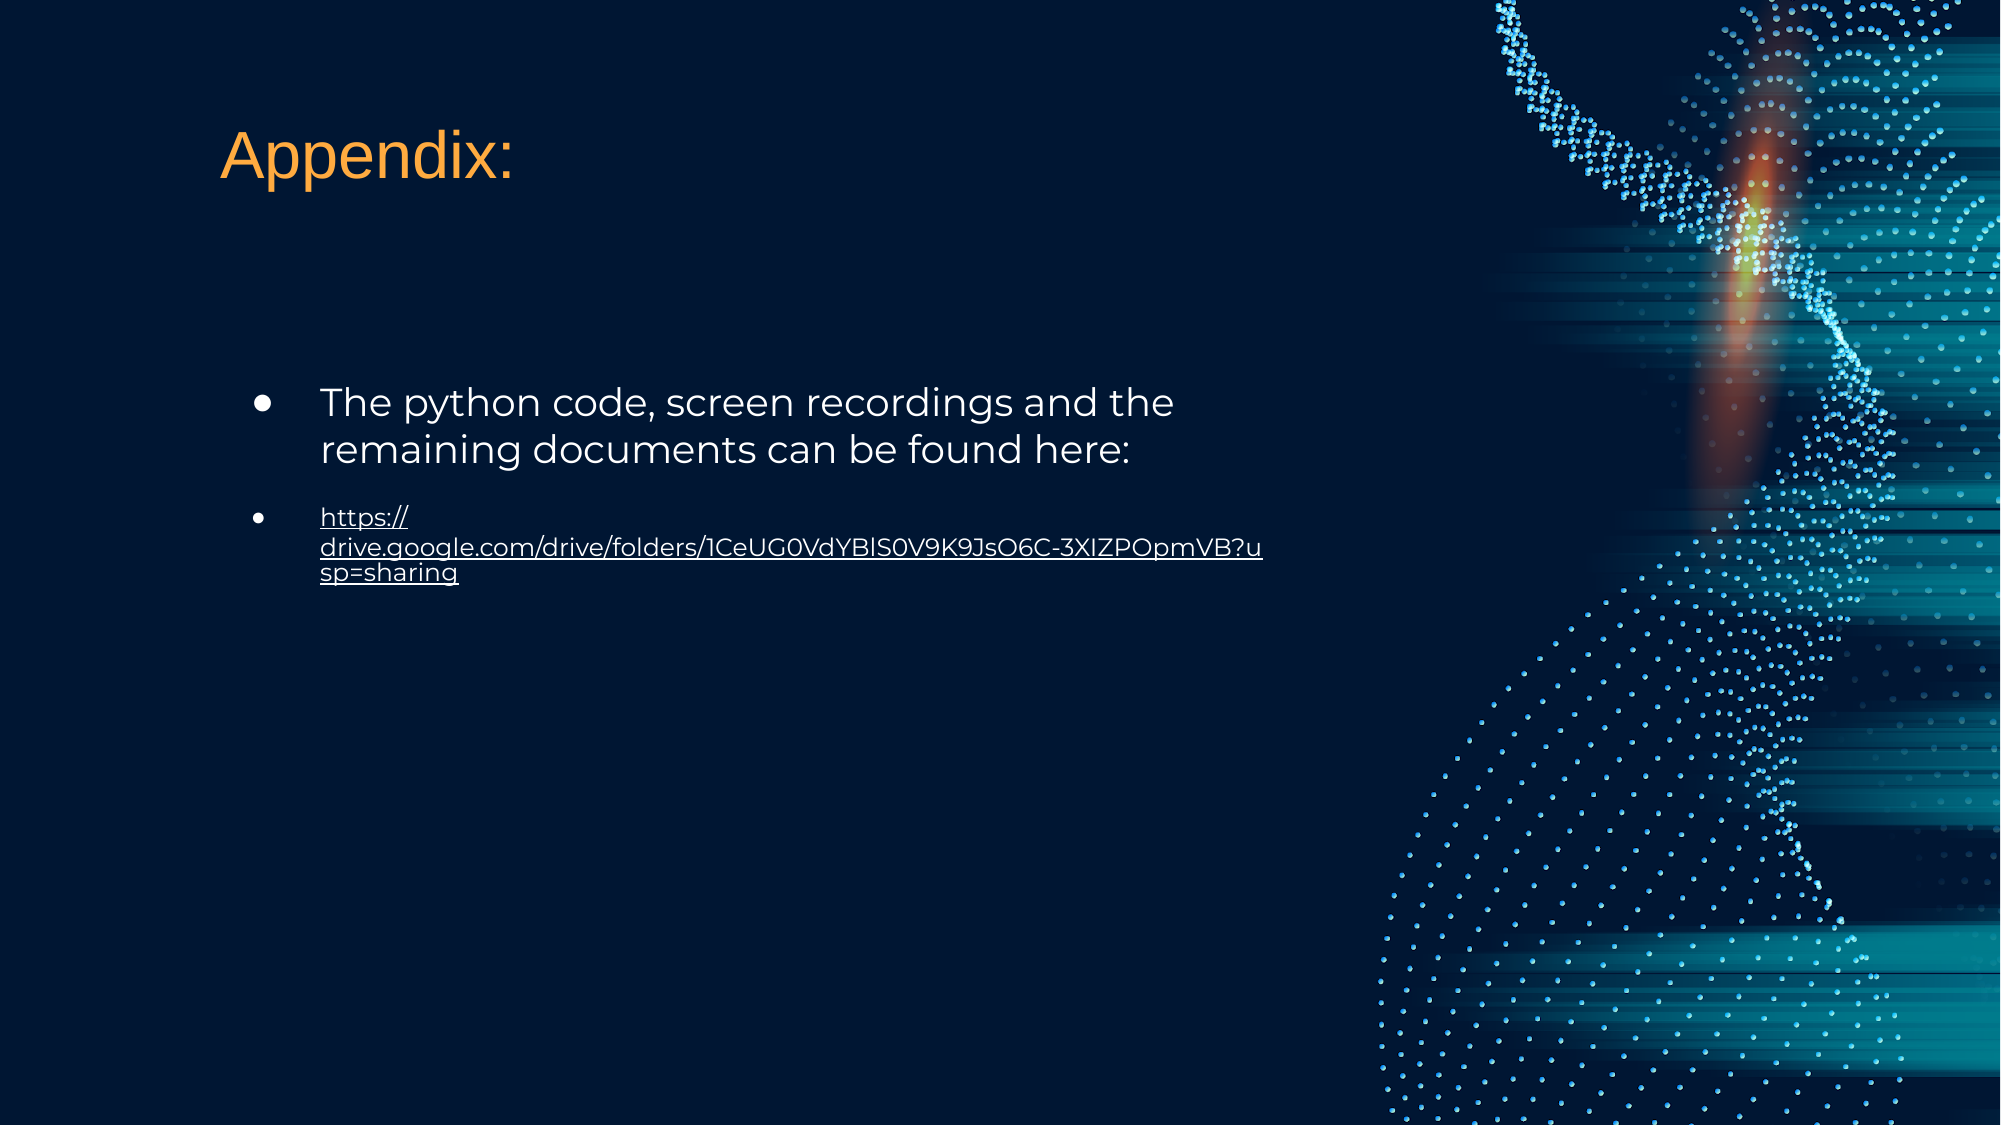

# Appendix:
The python code, screen recordings and the remaining documents can be found here:

https://drive.google.com/drive/folders/1CeUG0VdYBlS0V9K9JsO6C-3XIZPOpmVB?usp=sharing